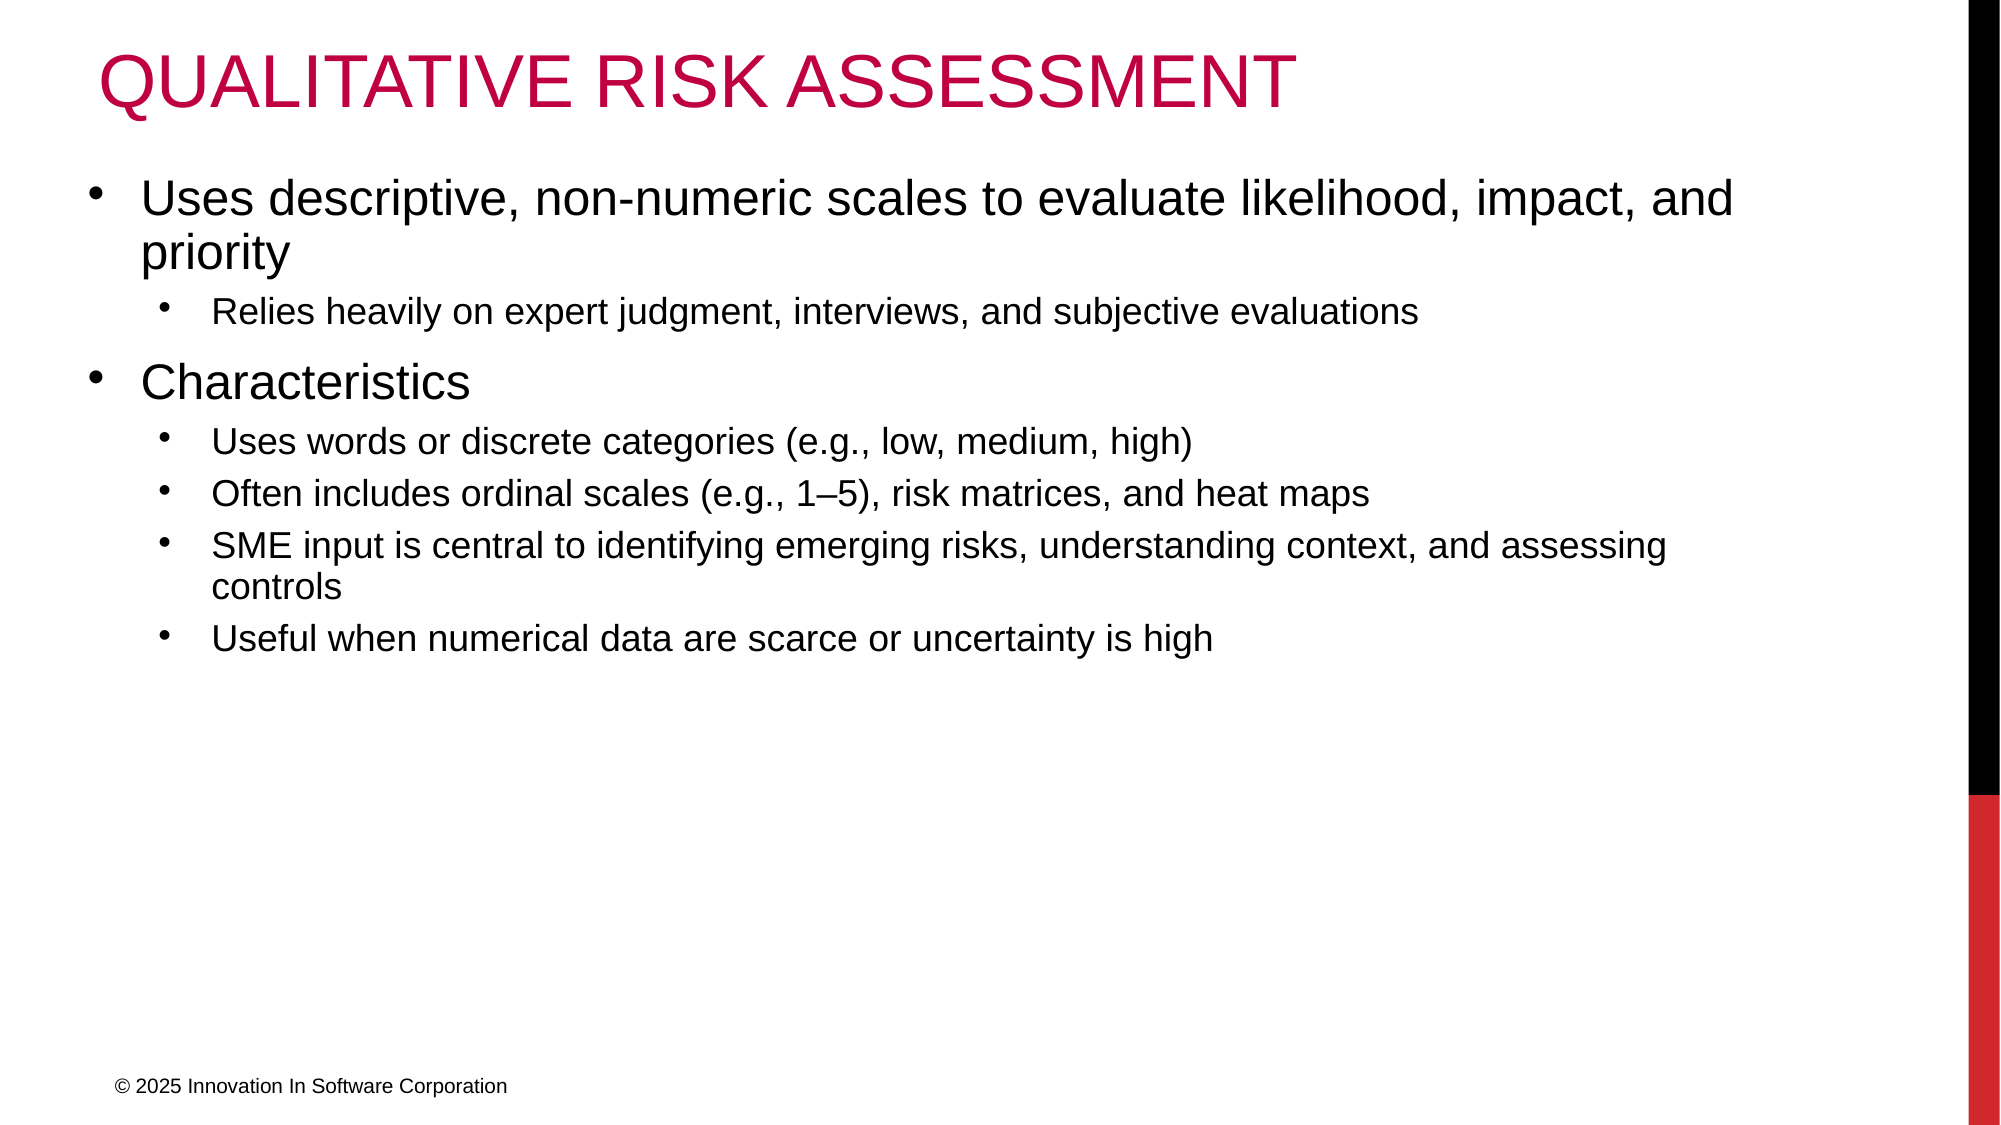

# Qualitative Risk Assessment
Uses descriptive, non-numeric scales to evaluate likelihood, impact, and priority
Relies heavily on expert judgment, interviews, and subjective evaluations
Characteristics
Uses words or discrete categories (e.g., low, medium, high)
Often includes ordinal scales (e.g., 1–5), risk matrices, and heat maps
SME input is central to identifying emerging risks, understanding context, and assessing controls
Useful when numerical data are scarce or uncertainty is high

© 2025 Innovation In Software Corporation